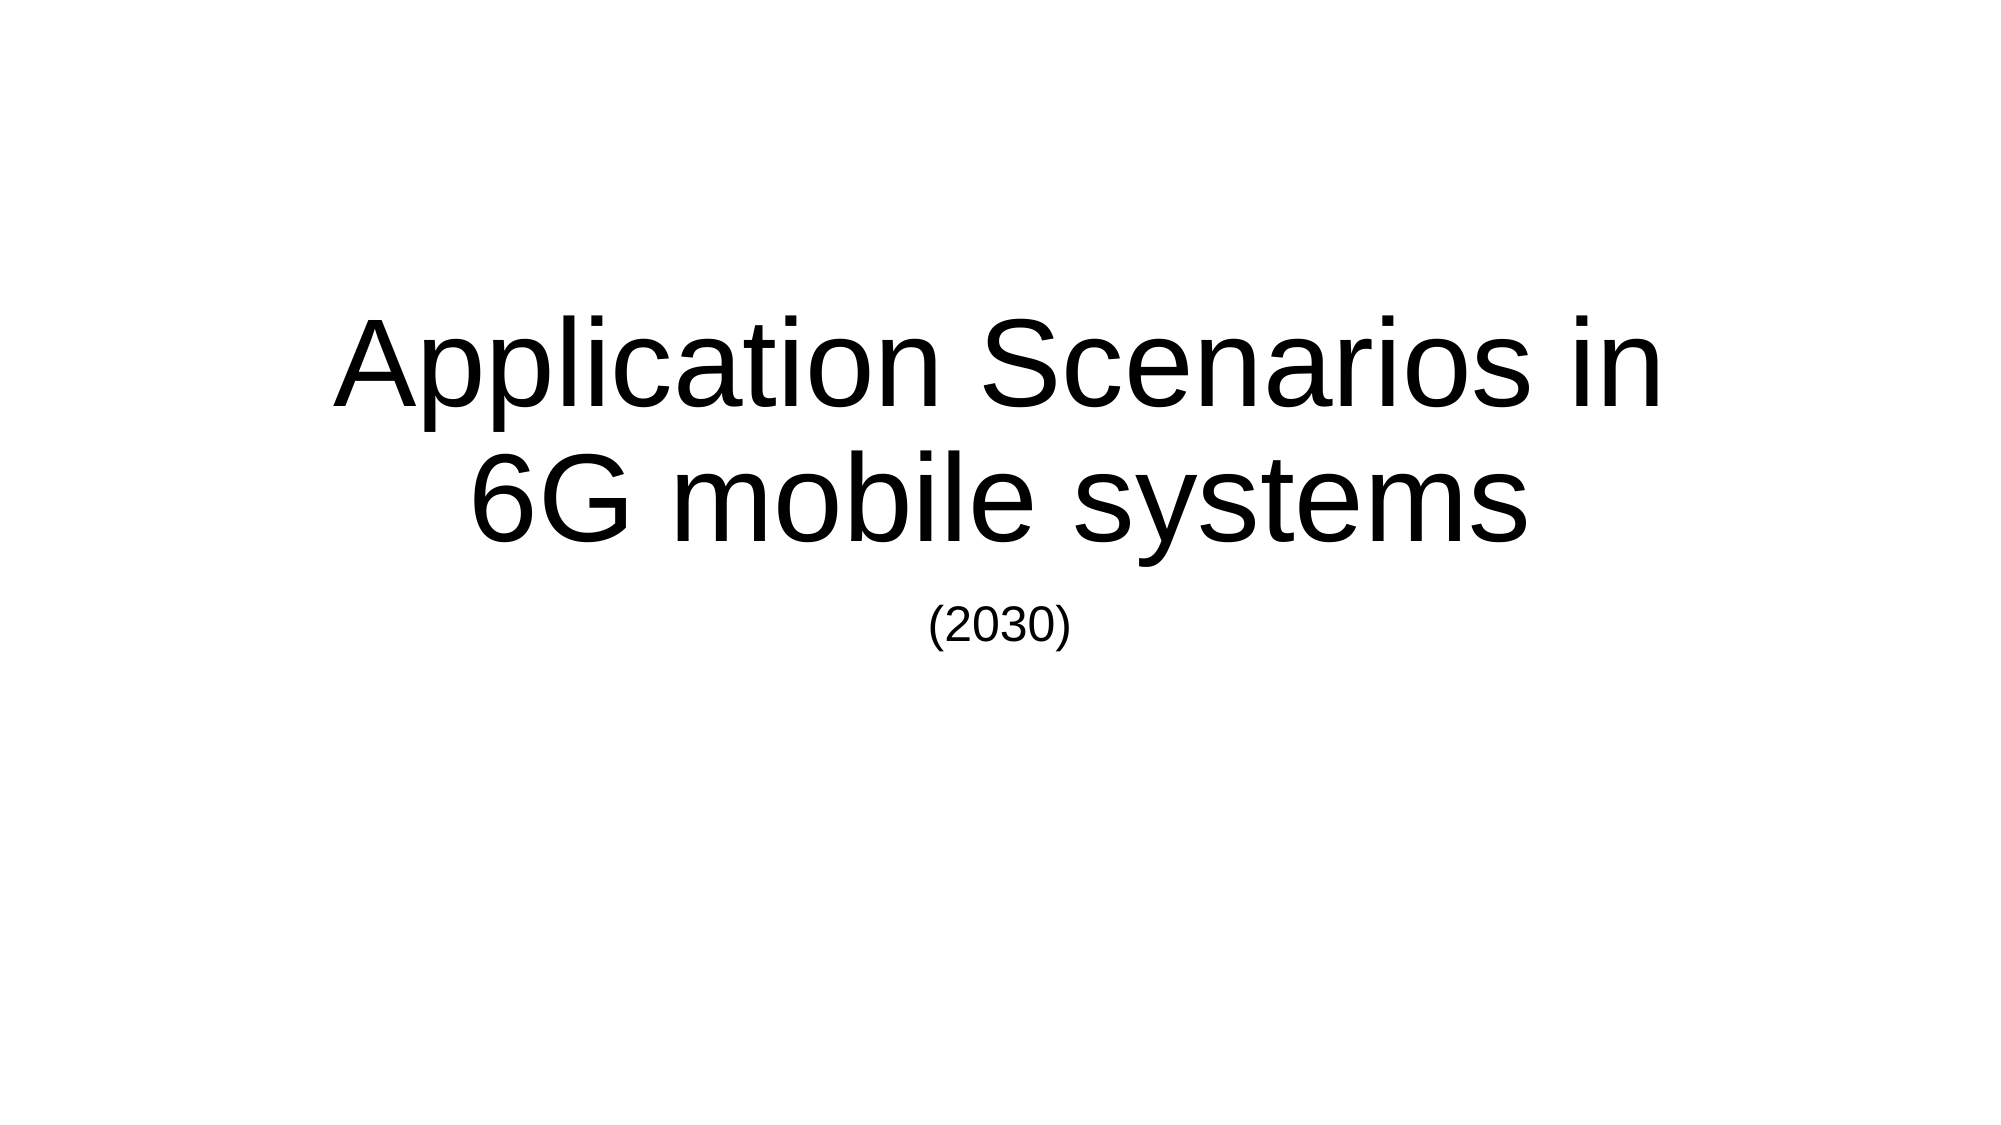

# Application Scenarios in 6G mobile systems
(2030)